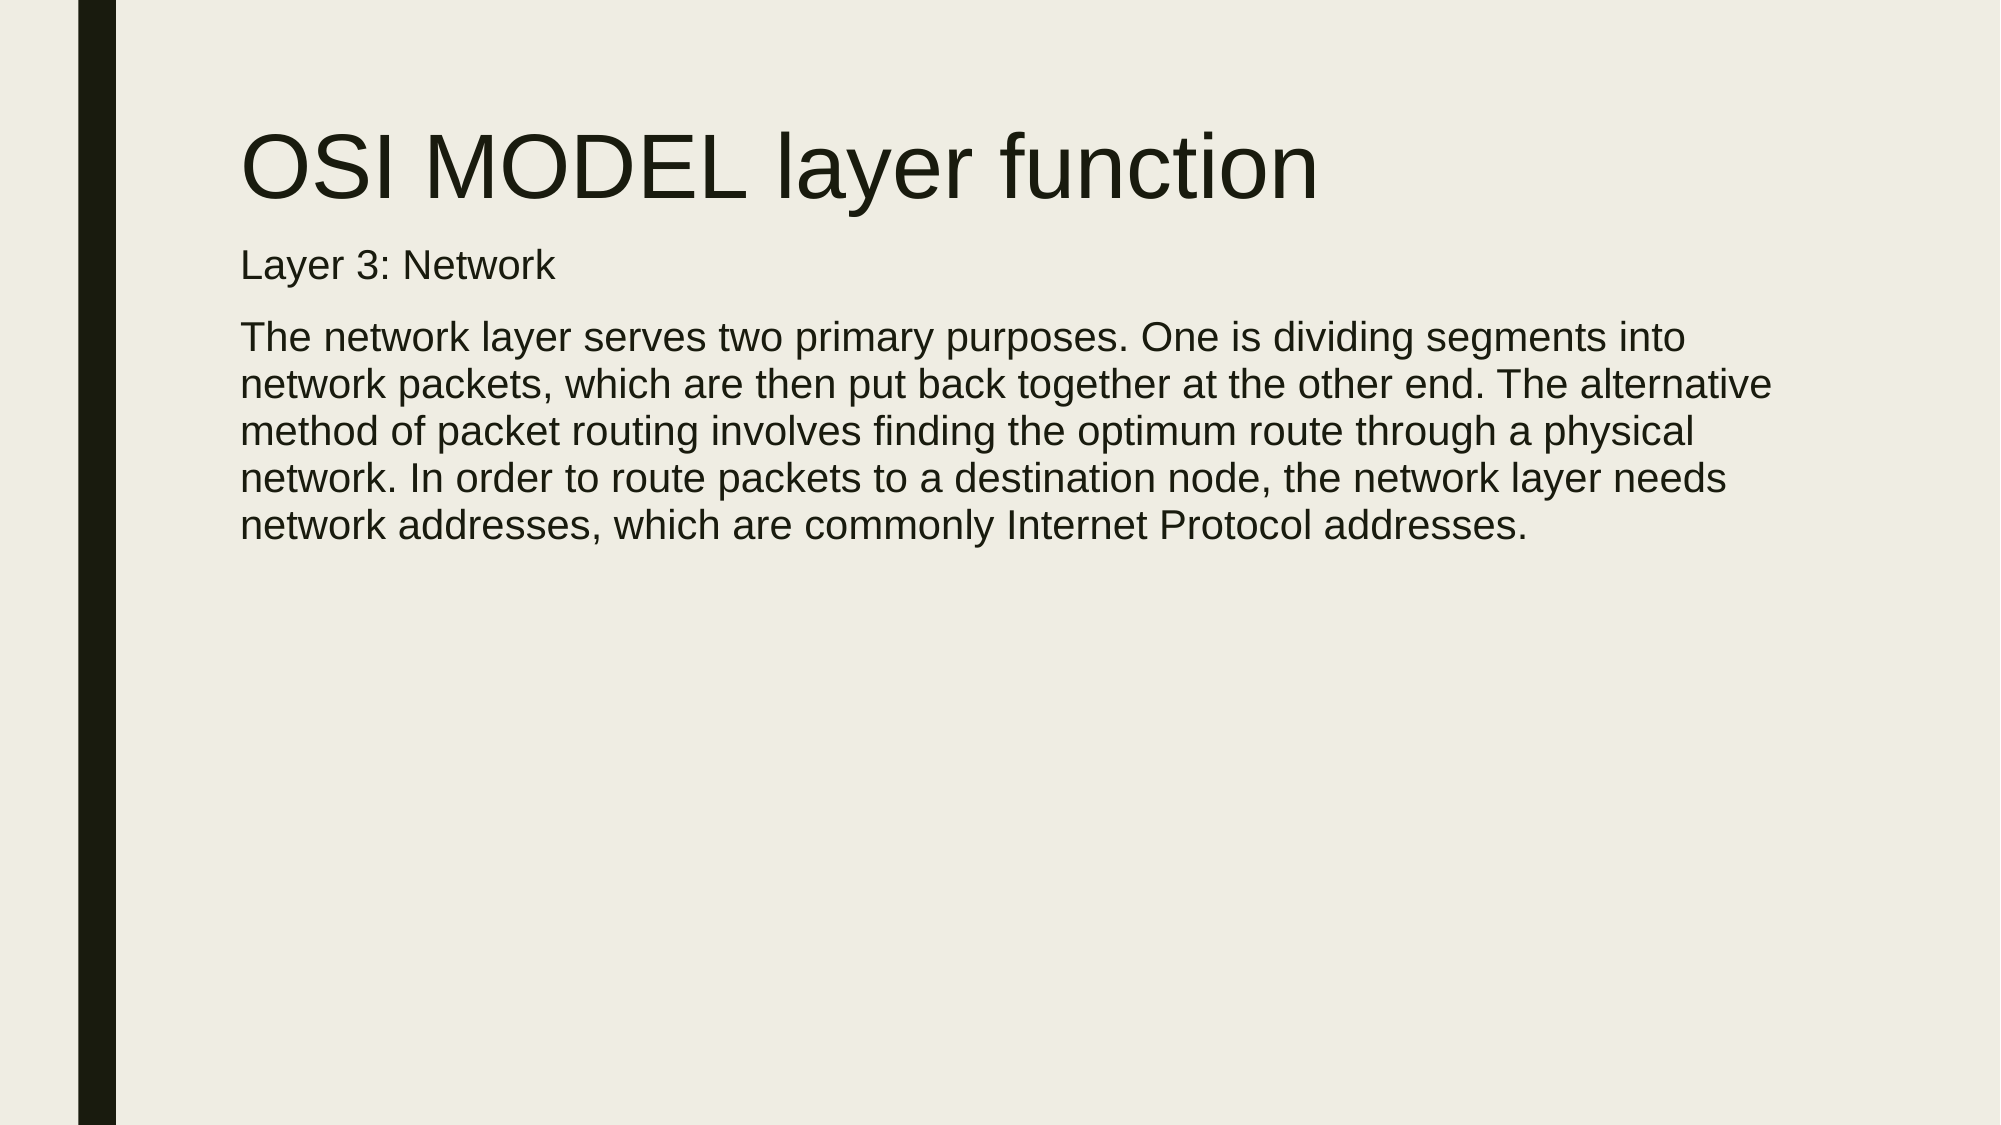

# OSI MODEL layer function
Layer 3: Network
The network layer serves two primary purposes. One is dividing segments into network packets, which are then put back together at the other end. The alternative method of packet routing involves finding the optimum route through a physical network. In order to route packets to a destination node, the network layer needs network addresses, which are commonly Internet Protocol addresses.